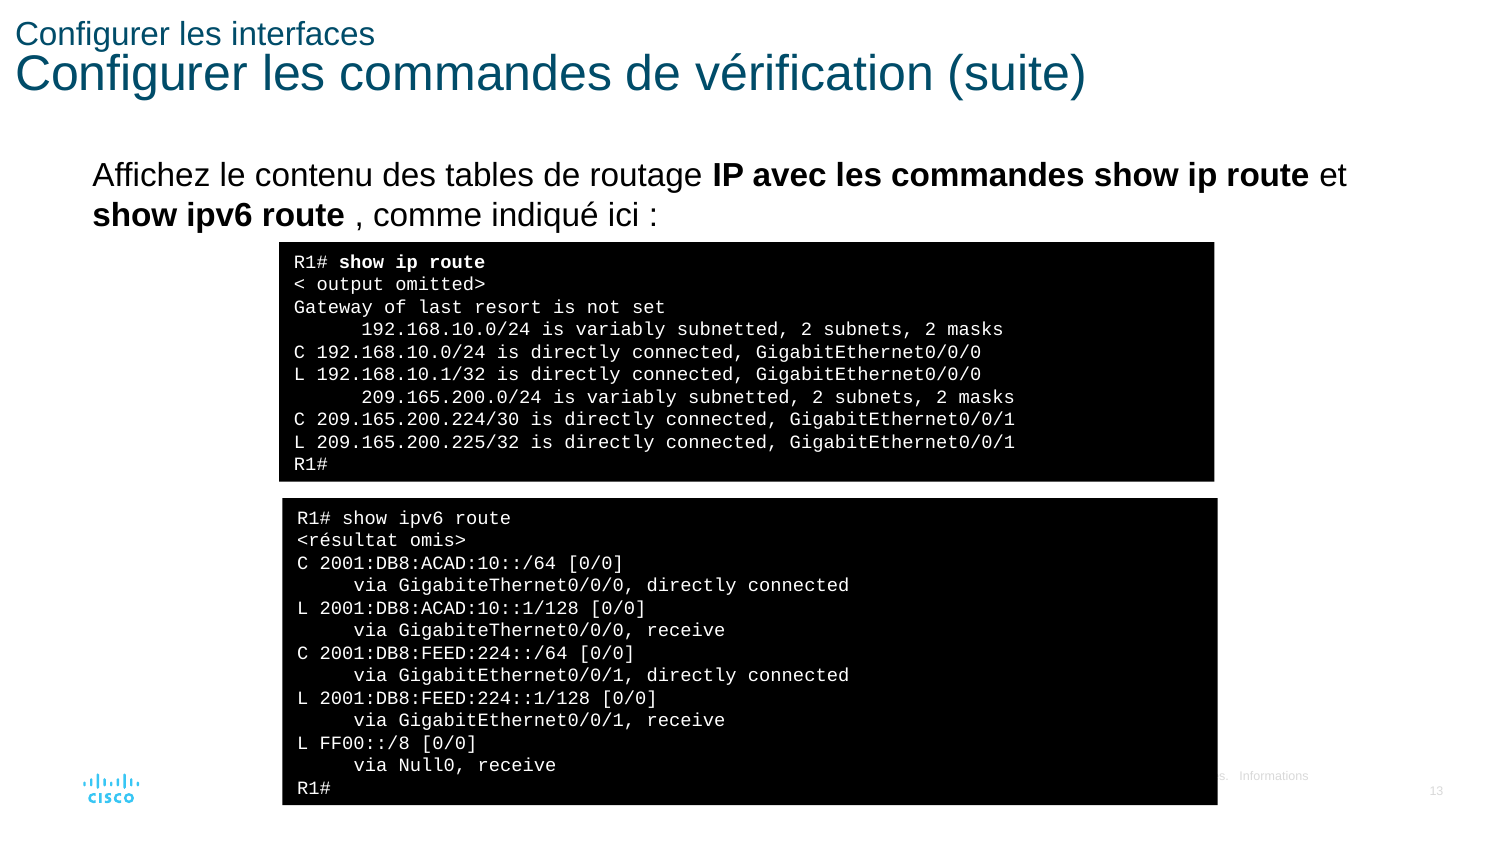

# Configurer les interfaces Configurer les commandes de vérification (suite)
Affichez le contenu des tables de routage IP avec les commandes show ip route et show ipv6 route , comme indiqué ici :
R1# show ip route
< output omitted>
Gateway of last resort is not set
      192.168.10.0/24 is variably subnetted, 2 subnets, 2 masks
C 192.168.10.0/24 is directly connected, GigabitEthernet0/0/0
L 192.168.10.1/32 is directly connected, GigabitEthernet0/0/0
      209.165.200.0/24 is variably subnetted, 2 subnets, 2 masks
C 209.165.200.224/30 is directly connected, GigabitEthernet0/0/1
L 209.165.200.225/32 is directly connected, GigabitEthernet0/0/1
R1#
R1# show ipv6 route
<résultat omis>
C 2001:DB8:ACAD:10::/64 [0/0]
     via GigabiteThernet0/0/0, directly connected
L 2001:DB8:ACAD:10::1/128 [0/0]
     via GigabiteThernet0/0/0, receive
C 2001:DB8:FEED:224::/64 [0/0]
     via GigabitEthernet0/0/1, directly connected
L 2001:DB8:FEED:224::1/128 [0/0]
     via GigabitEthernet0/0/1, receive
L FF00::/8 [0/0]
     via Null0, receive
R1#